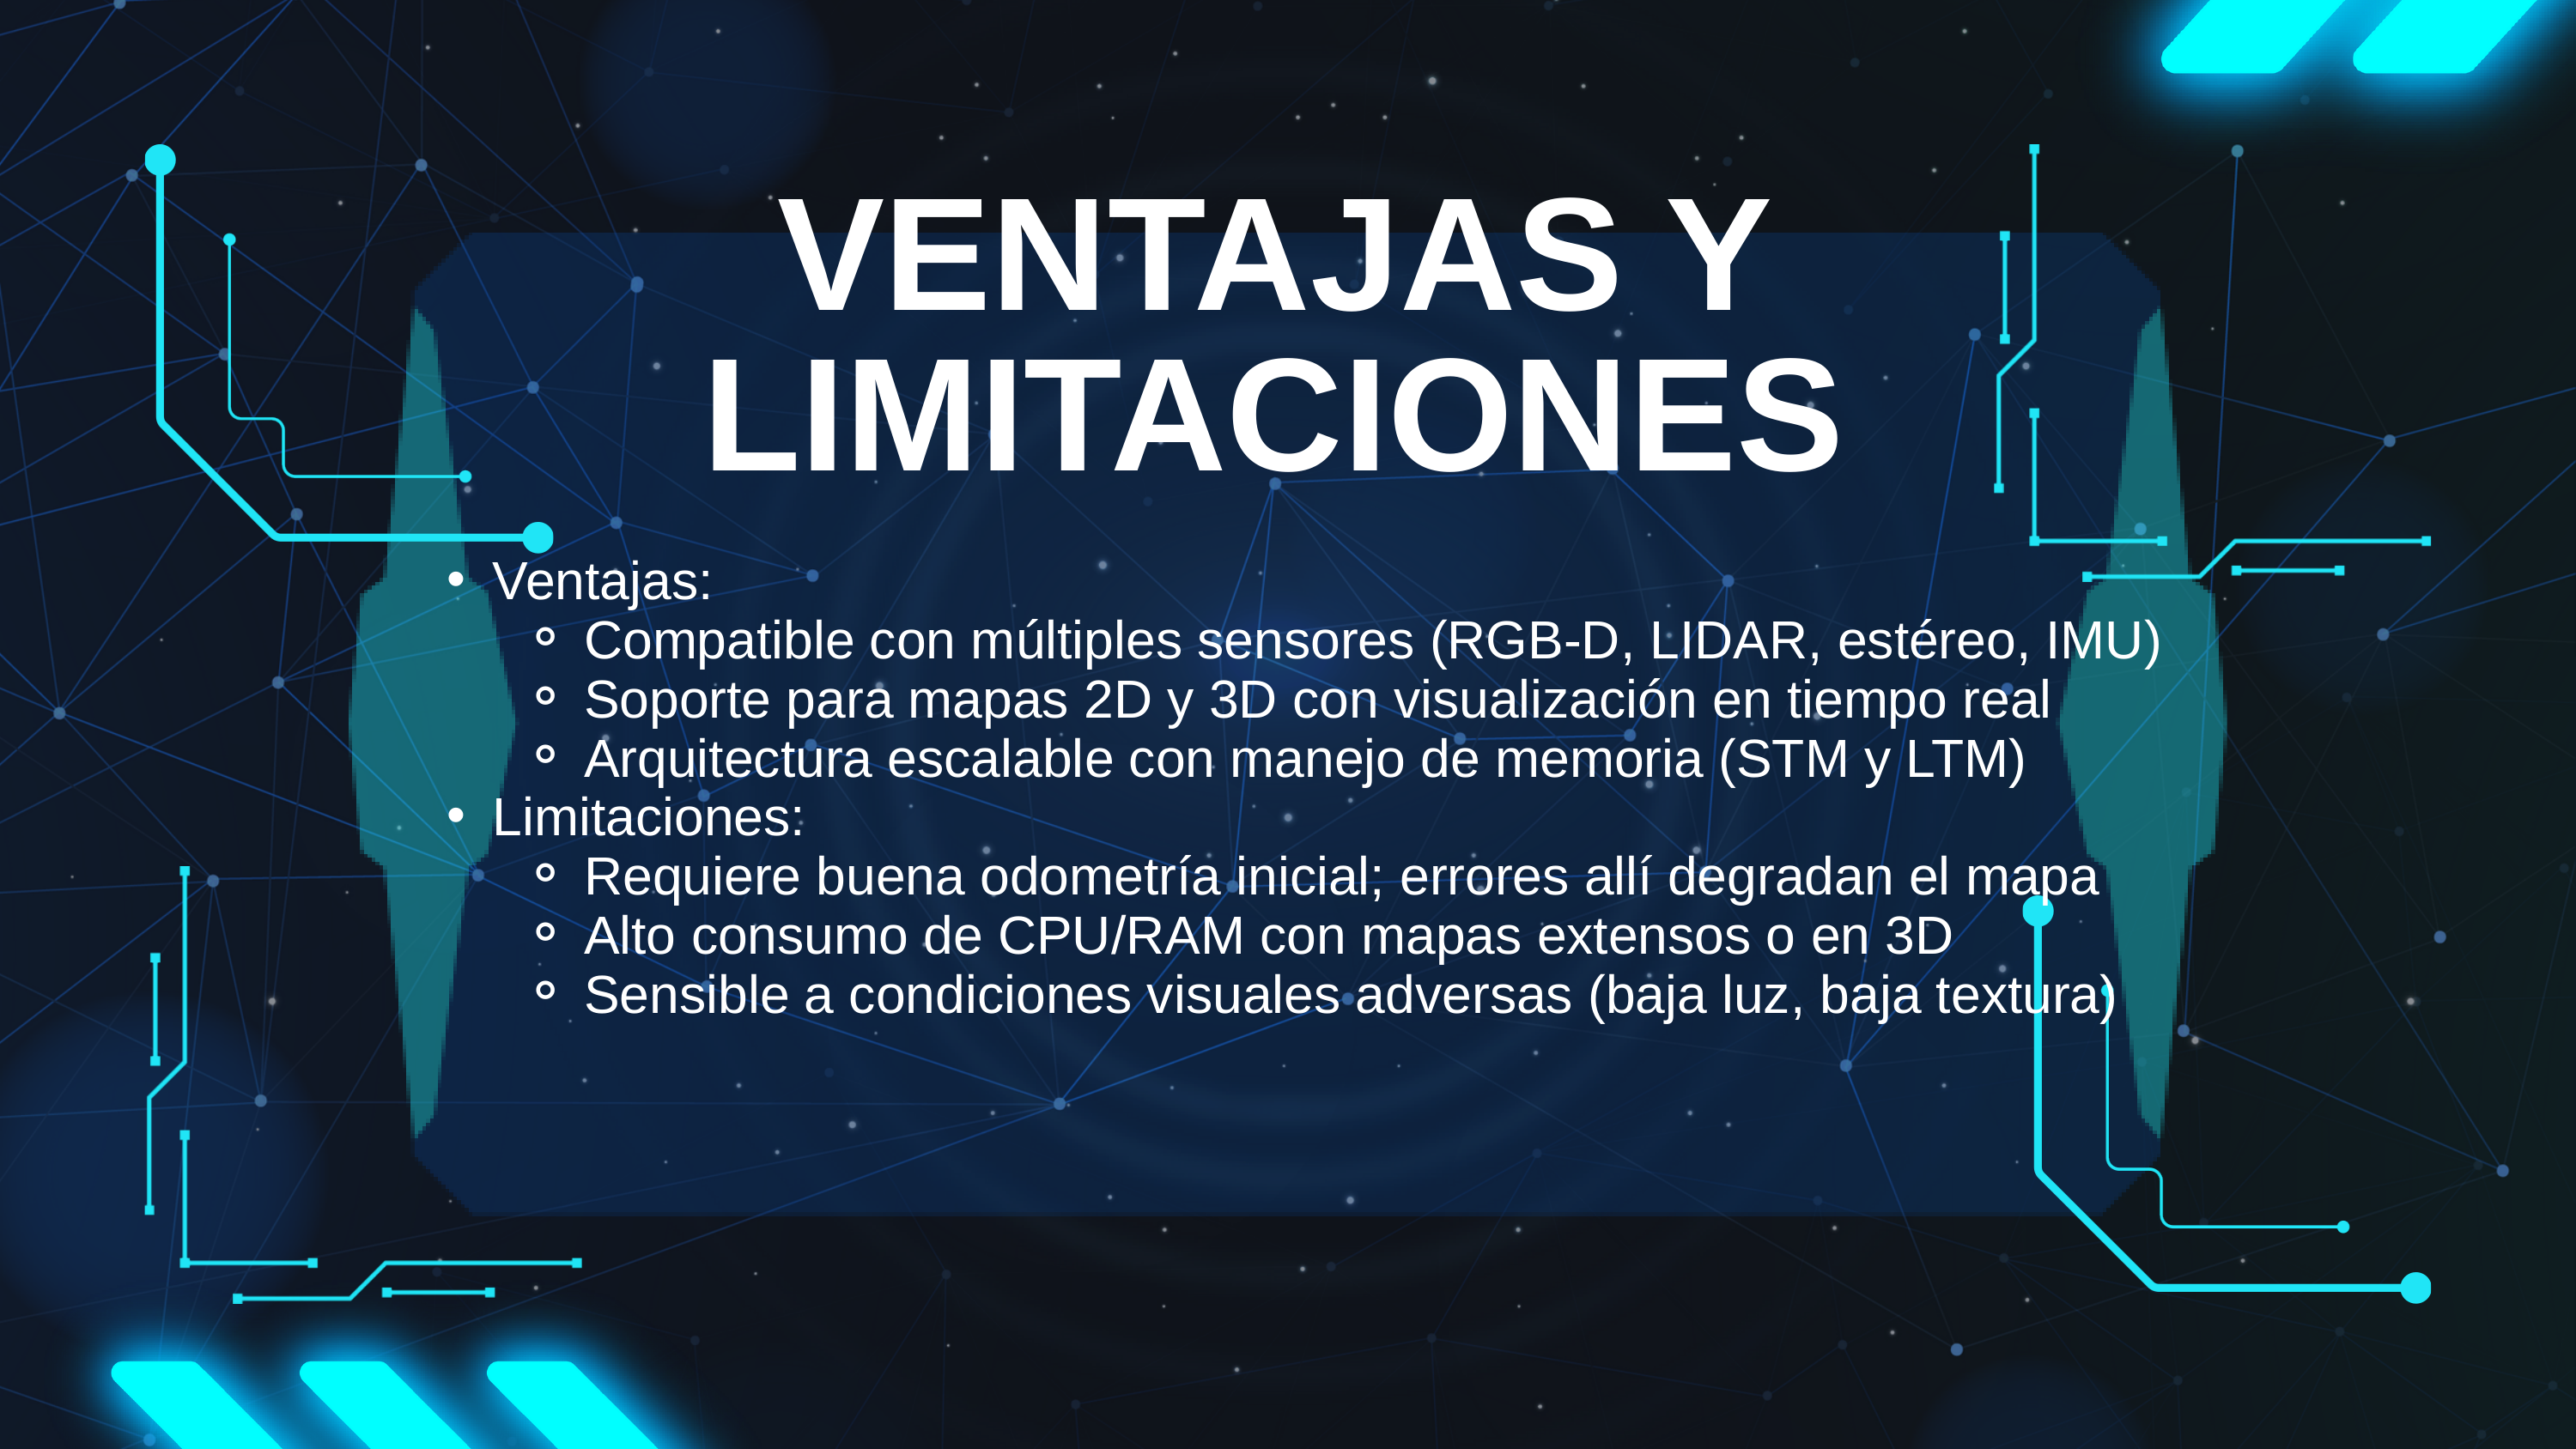

VENTAJAS Y LIMITACIONES

Ventajas:
Compatible con múltiples sensores (RGB-D, LIDAR, estéreo, IMU)
Soporte para mapas 2D y 3D con visualización en tiempo real
Arquitectura escalable con manejo de memoria (STM y LTM)
Limitaciones:
Requiere buena odometría inicial; errores allí degradan el mapa
Alto consumo de CPU/RAM con mapas extensos o en 3D
Sensible a condiciones visuales adversas (baja luz, baja textura)